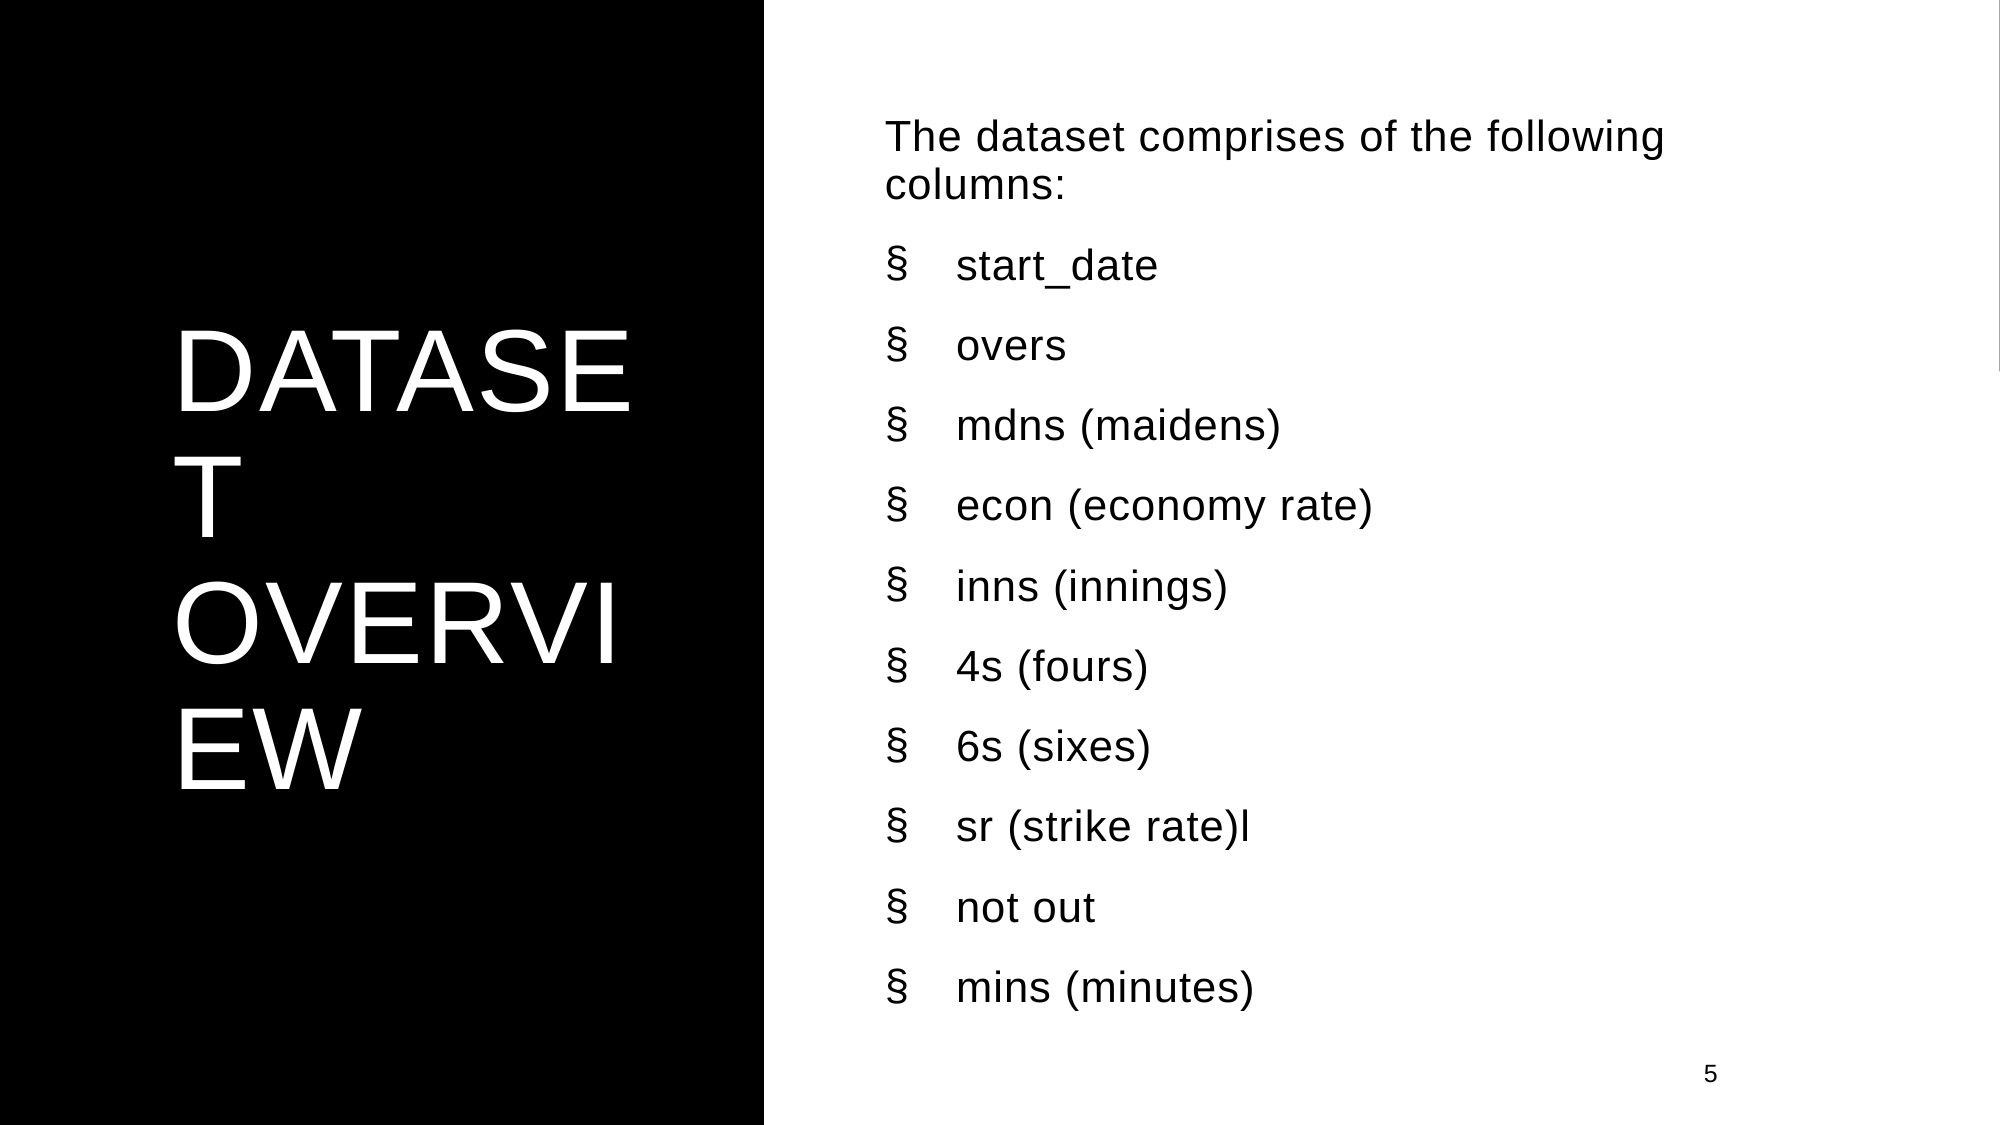

# Dataset overview
The dataset comprises of the following columns:
start_date
overs
mdns (maidens)
econ (economy rate)
inns (innings)
4s (fours)
6s (sixes)
sr (strike rate)l
not out
mins (minutes)
5